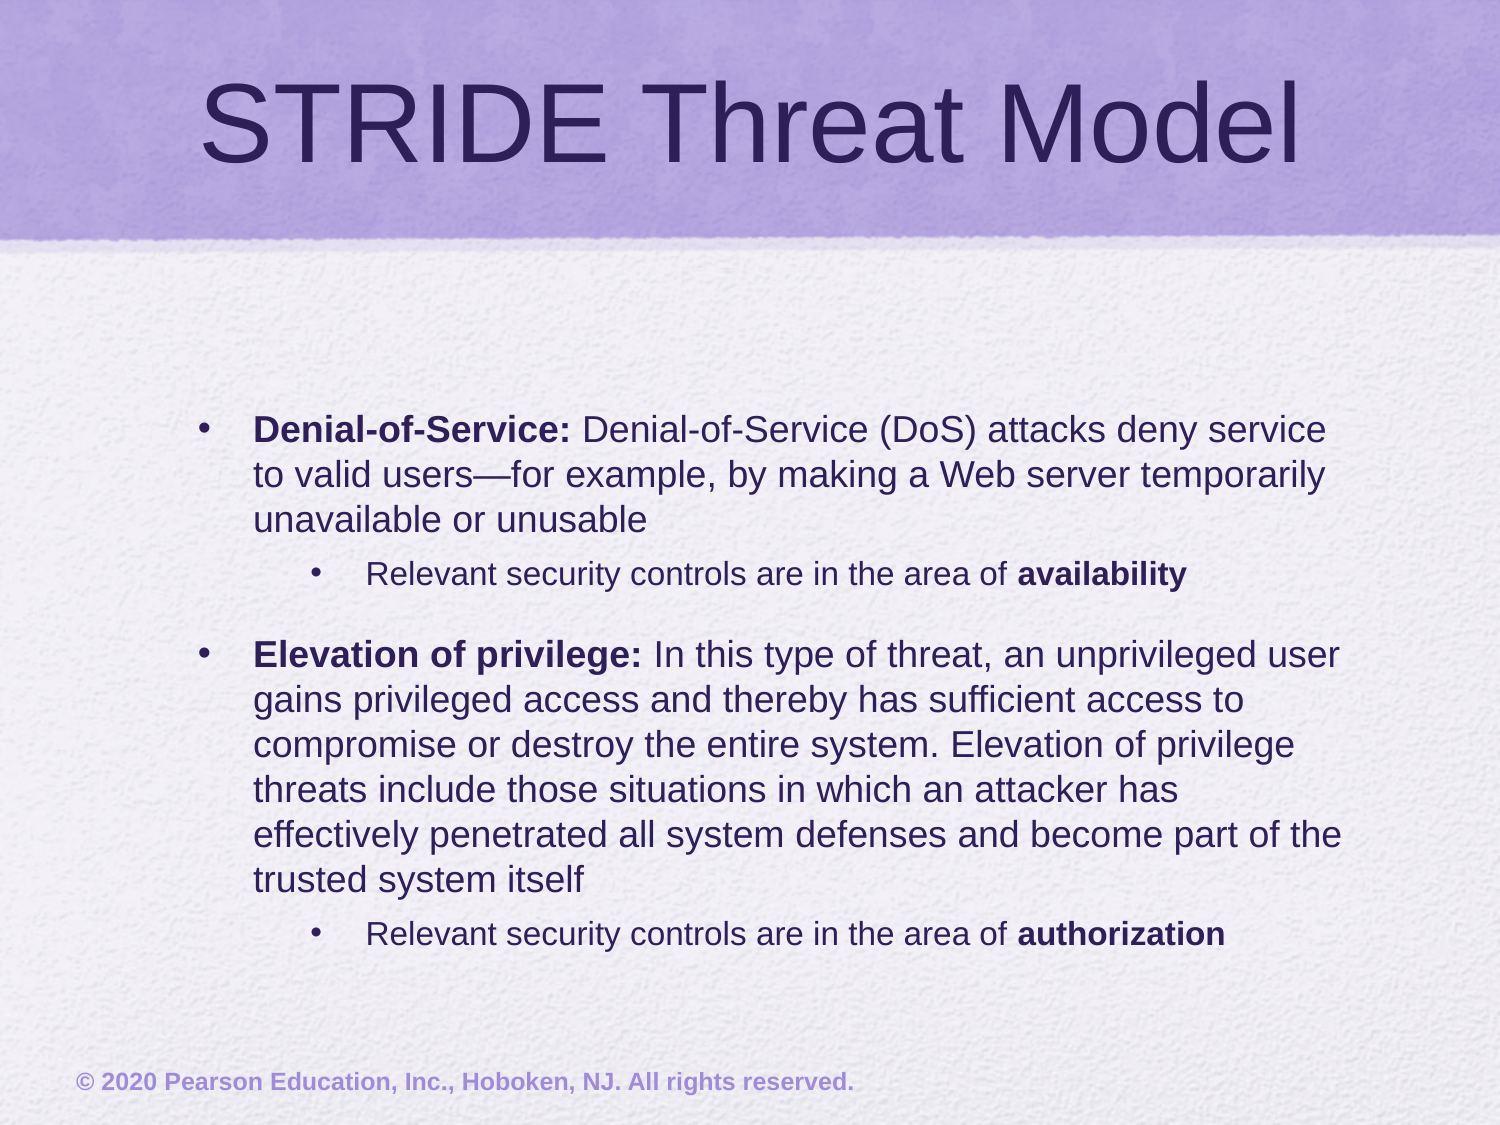

# STRIDE Threat Model
Denial-of-Service: Denial-of-Service (DoS) attacks deny service to valid users—for example, by making a Web server temporarily unavailable or unusable
Relevant security controls are in the area of availability
Elevation of privilege: In this type of threat, an unprivileged user gains privileged access and thereby has sufficient access to compromise or destroy the entire system. Elevation of privilege threats include those situations in which an attacker has effectively penetrated all system defenses and become part of the trusted system itself
Relevant security controls are in the area of authorization

© 2020 Pearson Education, Inc., Hoboken, NJ. All rights reserved.